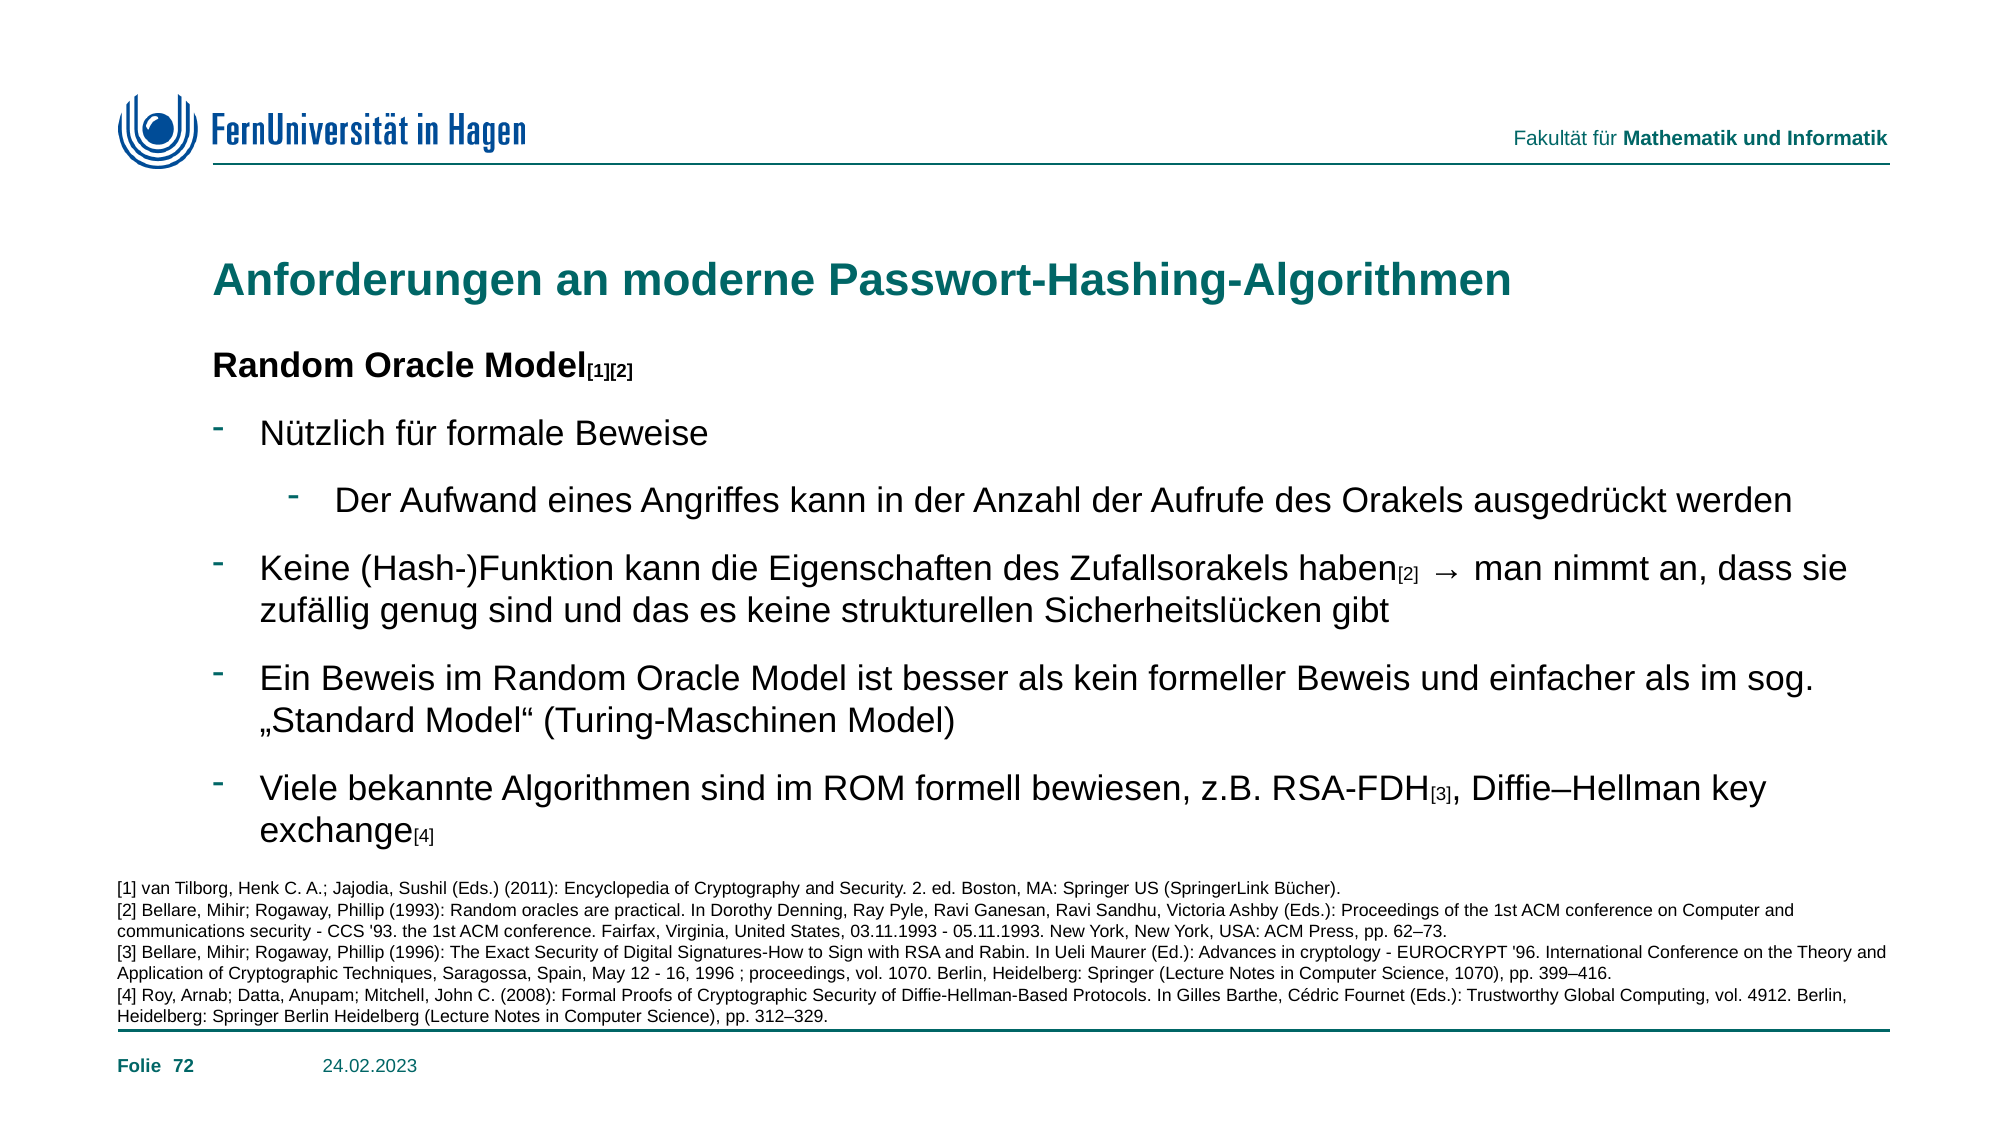

# Anforderungen an moderne Passwort-Hashing-Algorithmen
Random Oracle Model[1][2]
Nützlich für formale Beweise
Der Aufwand eines Angriffes kann in der Anzahl der Aufrufe des Orakels ausgedrückt werden
Keine (Hash-)Funktion kann die Eigenschaften des Zufallsorakels haben[2] → man nimmt an, dass sie zufällig genug sind und das es keine strukturellen Sicherheitslücken gibt
Ein Beweis im Random Oracle Model ist besser als kein formeller Beweis und einfacher als im sog. „Standard Model“ (Turing-Maschinen Model)
Viele bekannte Algorithmen sind im ROM formell bewiesen, z.B. RSA-FDH[3], Diffie–Hellman key exchange[4]

[1] van Tilborg, Henk C. A.; Jajodia, Sushil (Eds.) (2011): Encyclopedia of Cryptography and Security. 2. ed. Boston, MA: Springer US (SpringerLink Bücher).
[2] Bellare, Mihir; Rogaway, Phillip (1993): Random oracles are practical. In Dorothy Denning, Ray Pyle, Ravi Ganesan, Ravi Sandhu, Victoria Ashby (Eds.): Proceedings of the 1st ACM conference on Computer and communications security - CCS '93. the 1st ACM conference. Fairfax, Virginia, United States, 03.11.1993 - 05.11.1993. New York, New York, USA: ACM Press, pp. 62–73.
[3] Bellare, Mihir; Rogaway, Phillip (1996): The Exact Security of Digital Signatures-How to Sign with RSA and Rabin. In Ueli Maurer (Ed.): Advances in cryptology - EUROCRYPT '96. International Conference on the Theory and Application of Cryptographic Techniques, Saragossa, Spain, May 12 - 16, 1996 ; proceedings, vol. 1070. Berlin, Heidelberg: Springer (Lecture Notes in Computer Science, 1070), pp. 399–416.
[4] Roy, Arnab; Datta, Anupam; Mitchell, John C. (2008): Formal Proofs of Cryptographic Security of Diffie-Hellman-Based Protocols. In Gilles Barthe, Cédric Fournet (Eds.): Trustworthy Global Computing, vol. 4912. Berlin, Heidelberg: Springer Berlin Heidelberg (Lecture Notes in Computer Science), pp. 312–329.
72
24.02.2023